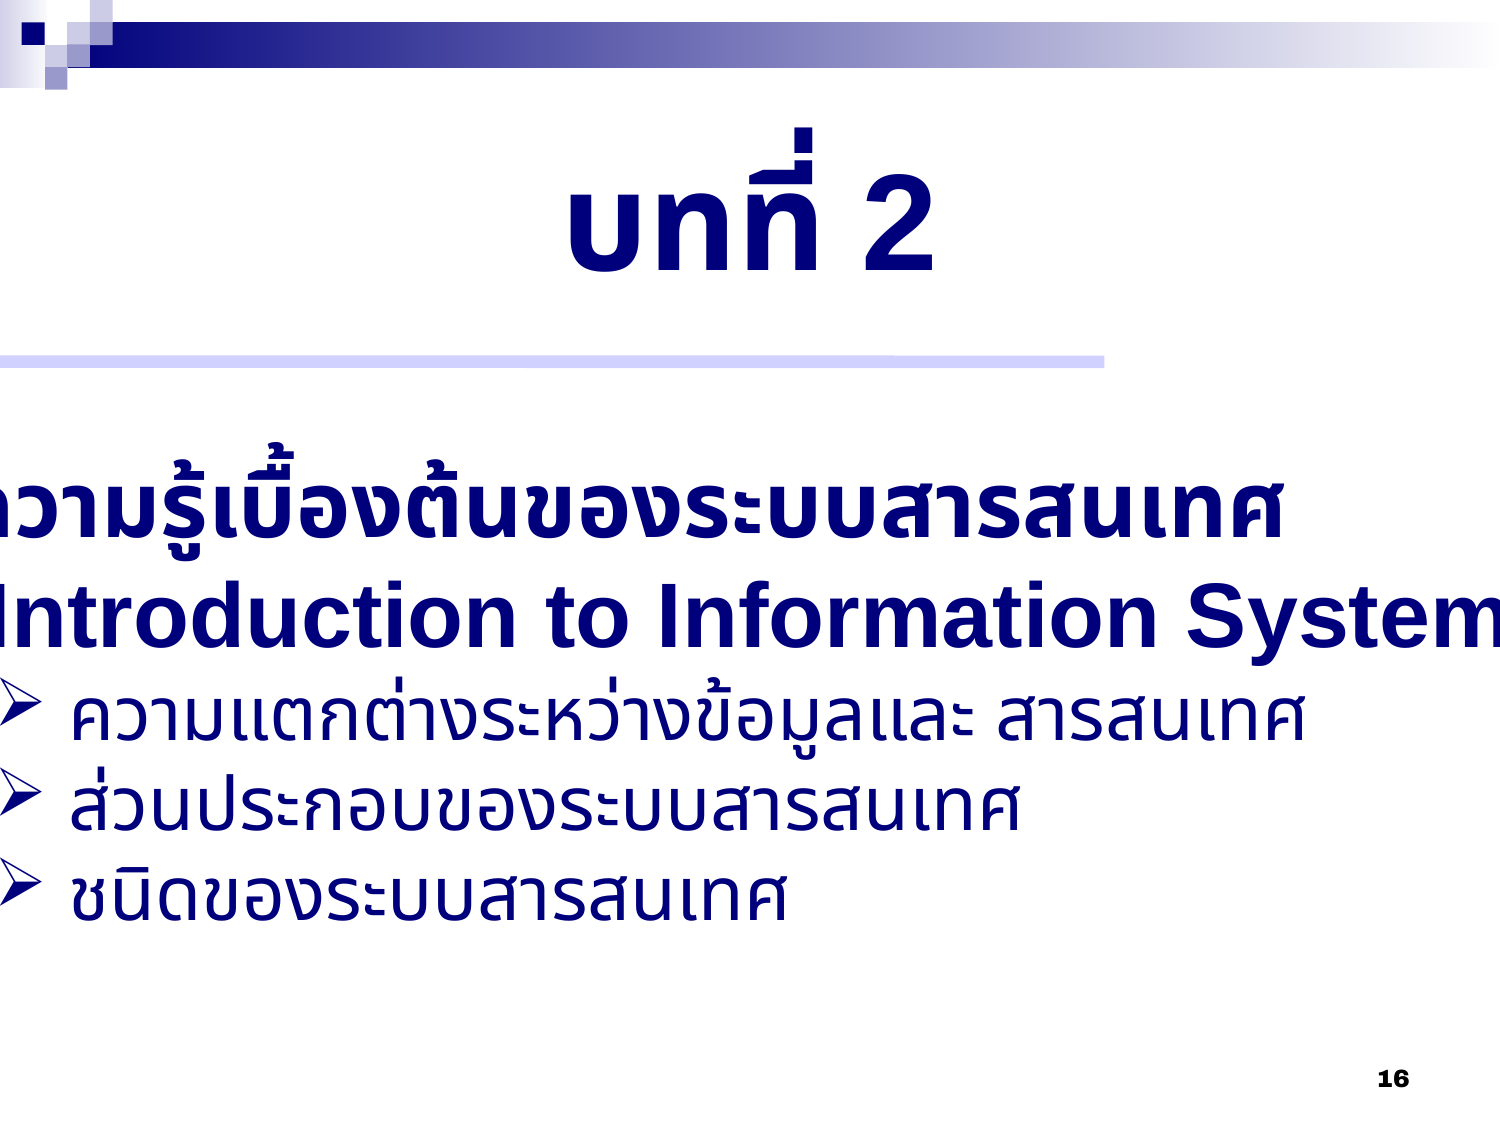

บทที่ 2

ความรู้เบื้องต้นของระบบสารสนเทศ
(Introduction to Information System)
 ความแตกต่างระหว่างข้อมูลและ สารสนเทศ
 ส่วนประกอบของระบบสารสนเทศ
 ชนิดของระบบสารสนเทศ
16